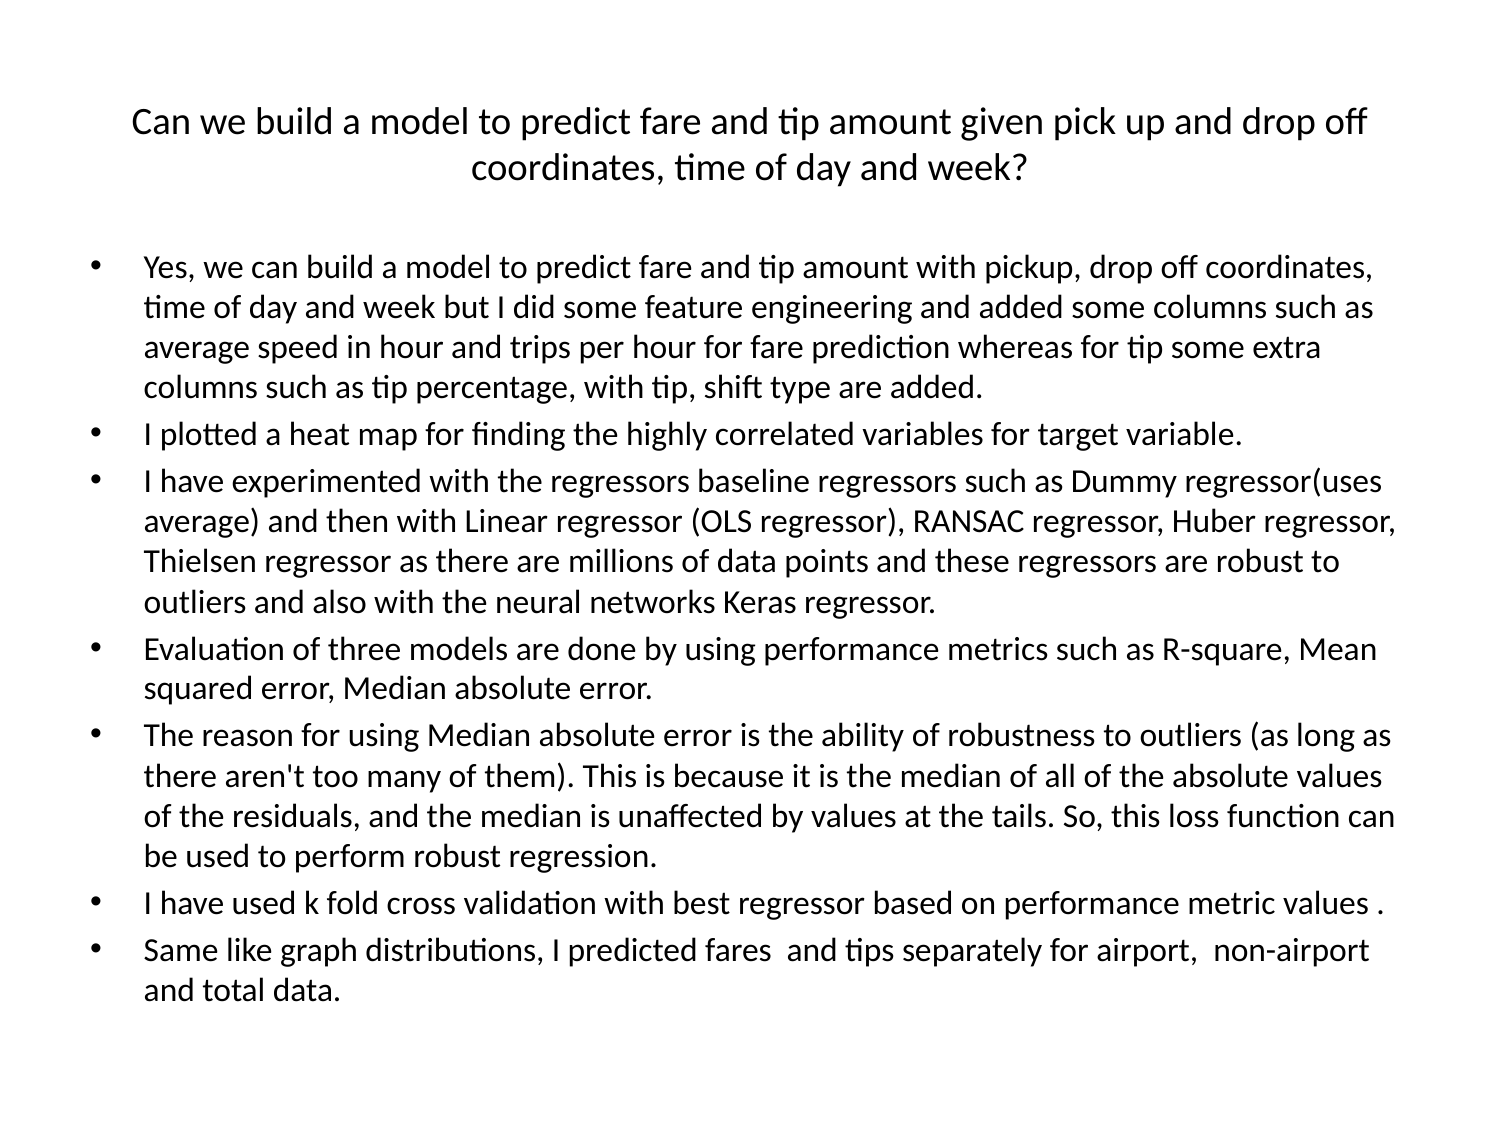

# Can we build a model to predict fare and tip amount given pick up and drop off coordinates, time of day and week?
Yes, we can build a model to predict fare and tip amount with pickup, drop off coordinates, time of day and week but I did some feature engineering and added some columns such as average speed in hour and trips per hour for fare prediction whereas for tip some extra columns such as tip percentage, with tip, shift type are added.
I plotted a heat map for finding the highly correlated variables for target variable.
I have experimented with the regressors baseline regressors such as Dummy regressor(uses average) and then with Linear regressor (OLS regressor), RANSAC regressor, Huber regressor, Thielsen regressor as there are millions of data points and these regressors are robust to outliers and also with the neural networks Keras regressor.
Evaluation of three models are done by using performance metrics such as R-square, Mean squared error, Median absolute error.
The reason for using Median absolute error is the ability of robustness to outliers (as long as there aren't too many of them). This is because it is the median of all of the absolute values of the residuals, and the median is unaffected by values at the tails. So, this loss function can be used to perform robust regression.
I have used k fold cross validation with best regressor based on performance metric values .
Same like graph distributions, I predicted fares  and tips separately for airport,  non-airport and total data.